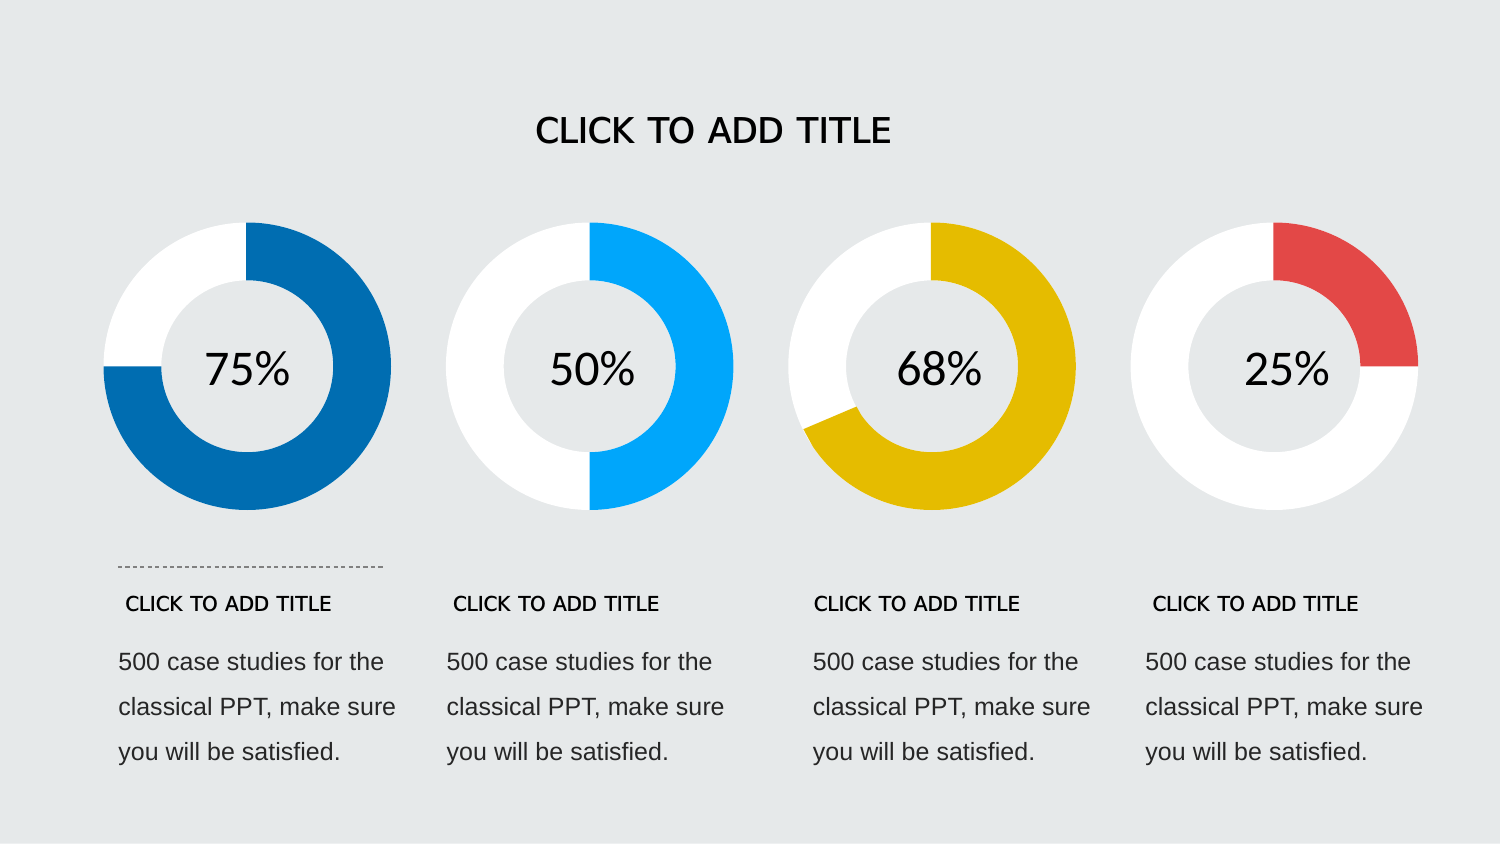

CLICK TO ADD TITLE

75%

50%

68%

25%
 CLICK TO ADD TITLE
 CLICK TO ADD TITLE
 CLICK TO ADD TITLE
 CLICK TO ADD TITLE
500 case studies for the classical PPT, make sure you will be satisfied.
500 case studies for the classical PPT, make sure you will be satisfied.
500 case studies for the classical PPT, make sure you will be satisfied.
500 case studies for the classical PPT, make sure you will be satisfied.